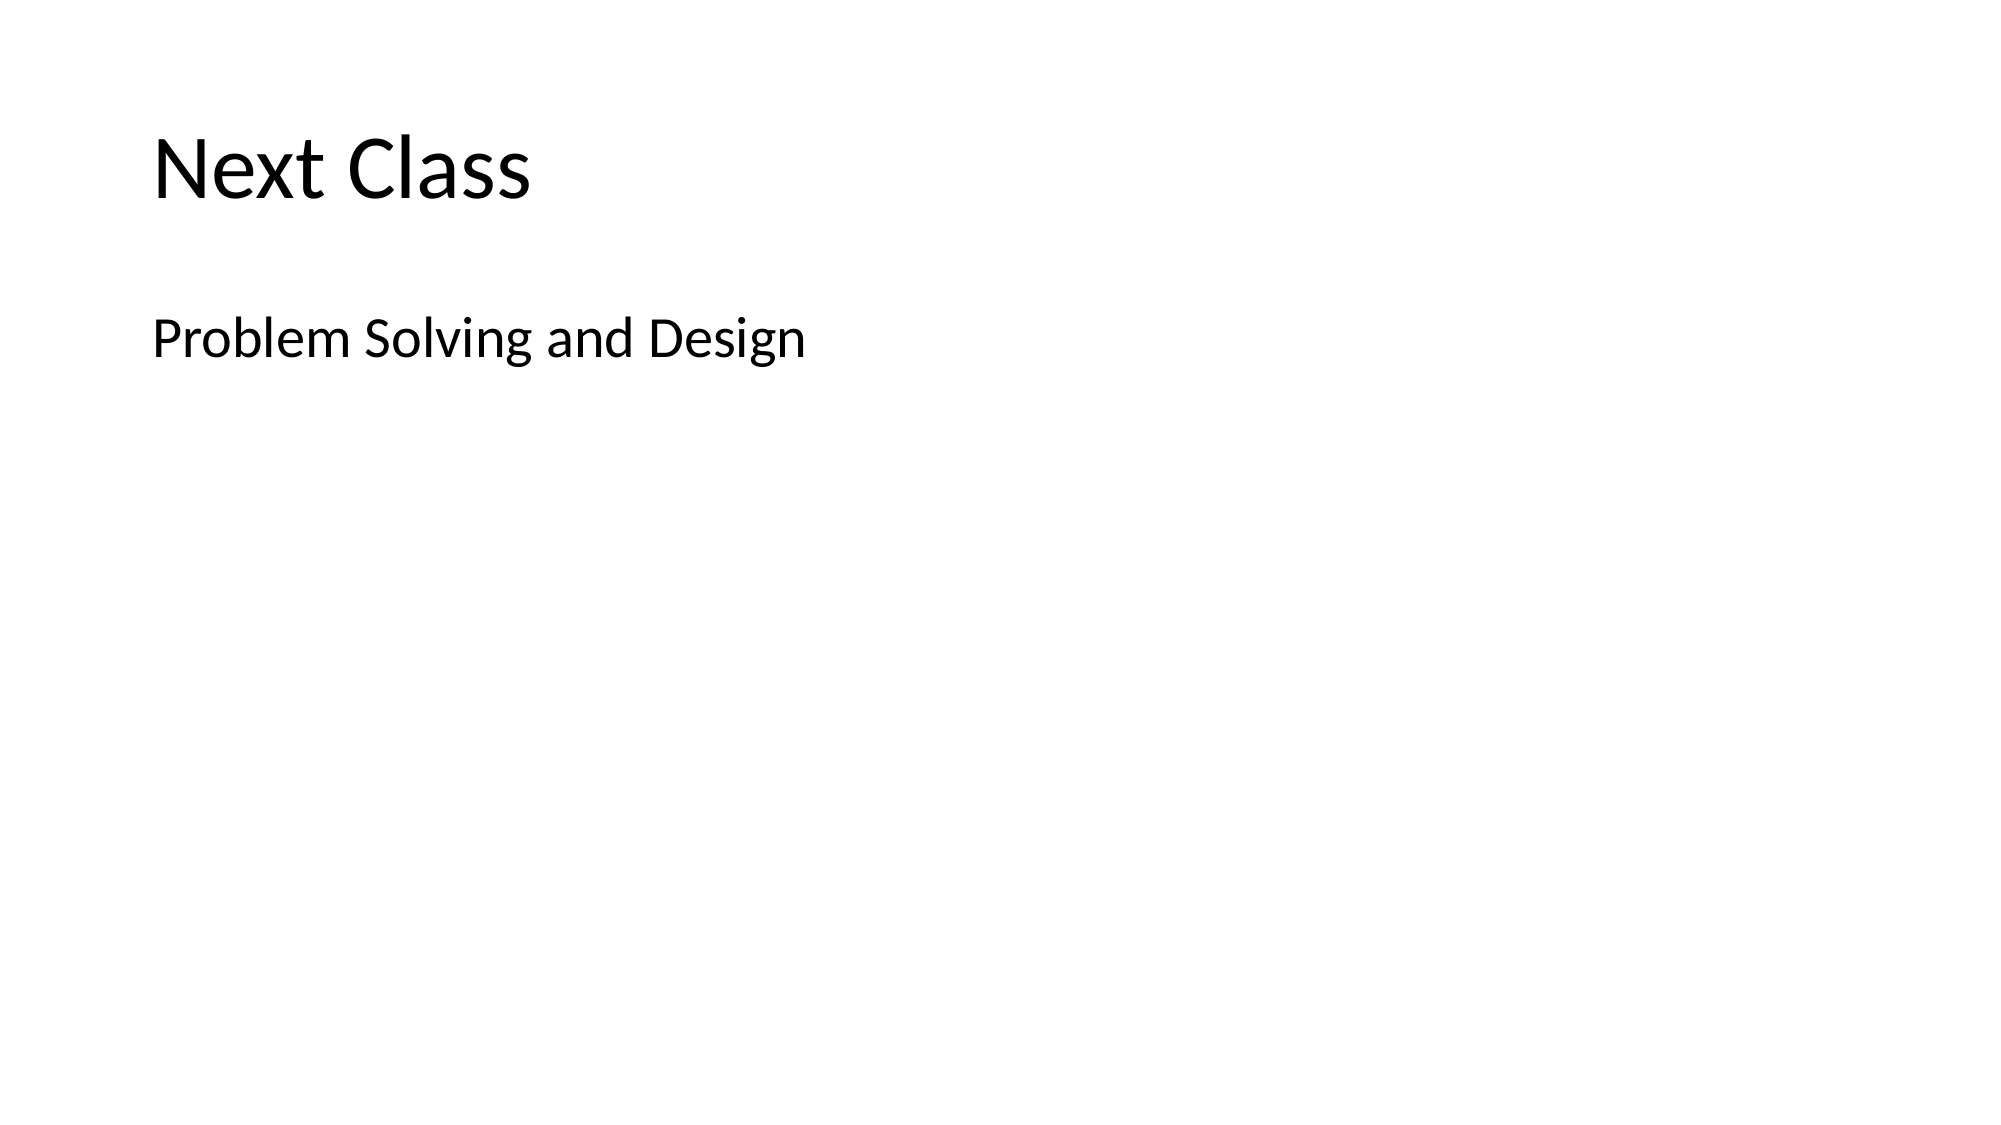

# Next Class
Problem Solving and Design